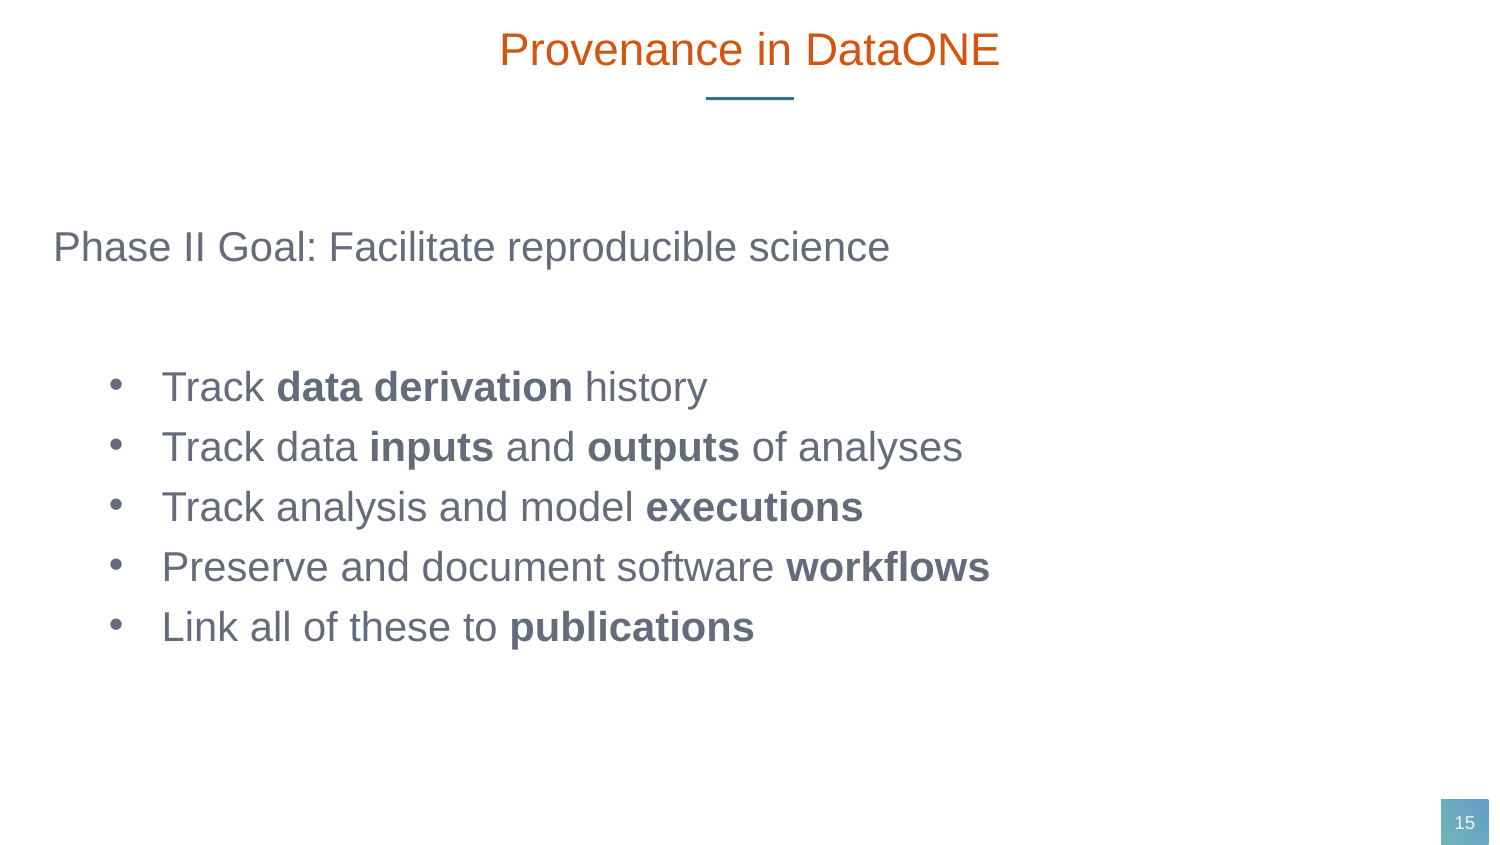

Provenance in DataONE

Phase II Goal: Facilitate reproducible science

Track data derivation history
Track data inputs and outputs of analyses
Track analysis and model executions
Preserve and document software workflows
Link all of these to publications
15